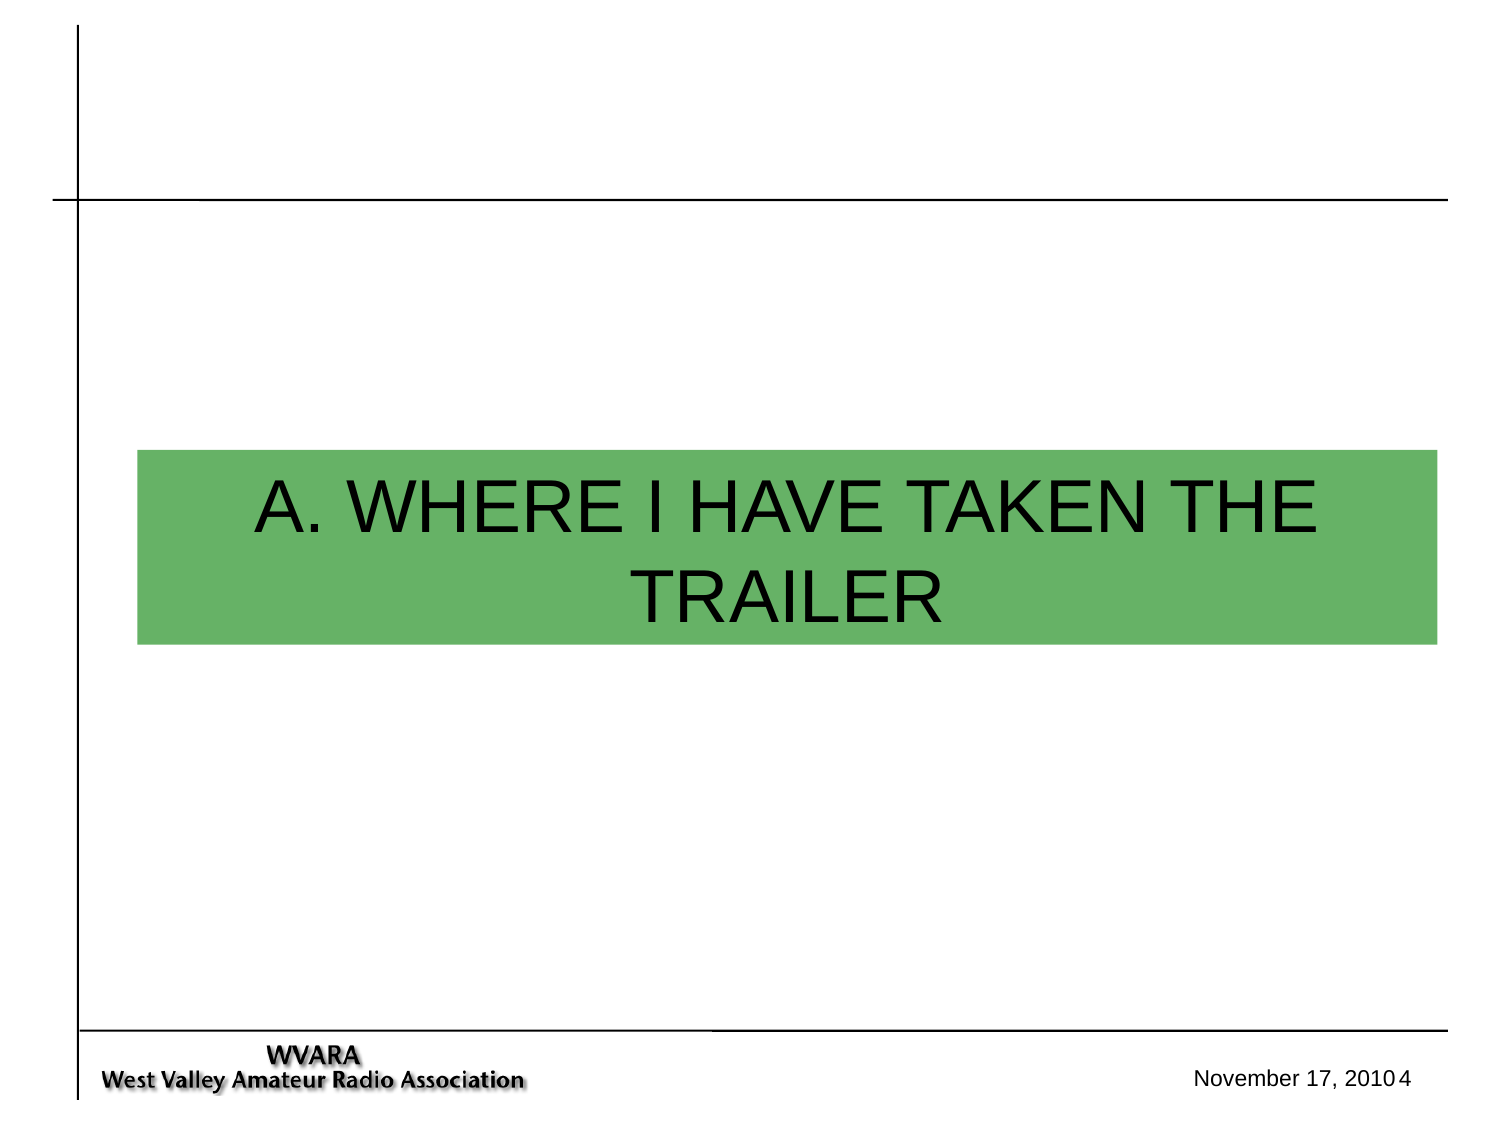

A. WHERE I HAVE TAKEN THE TRAILER